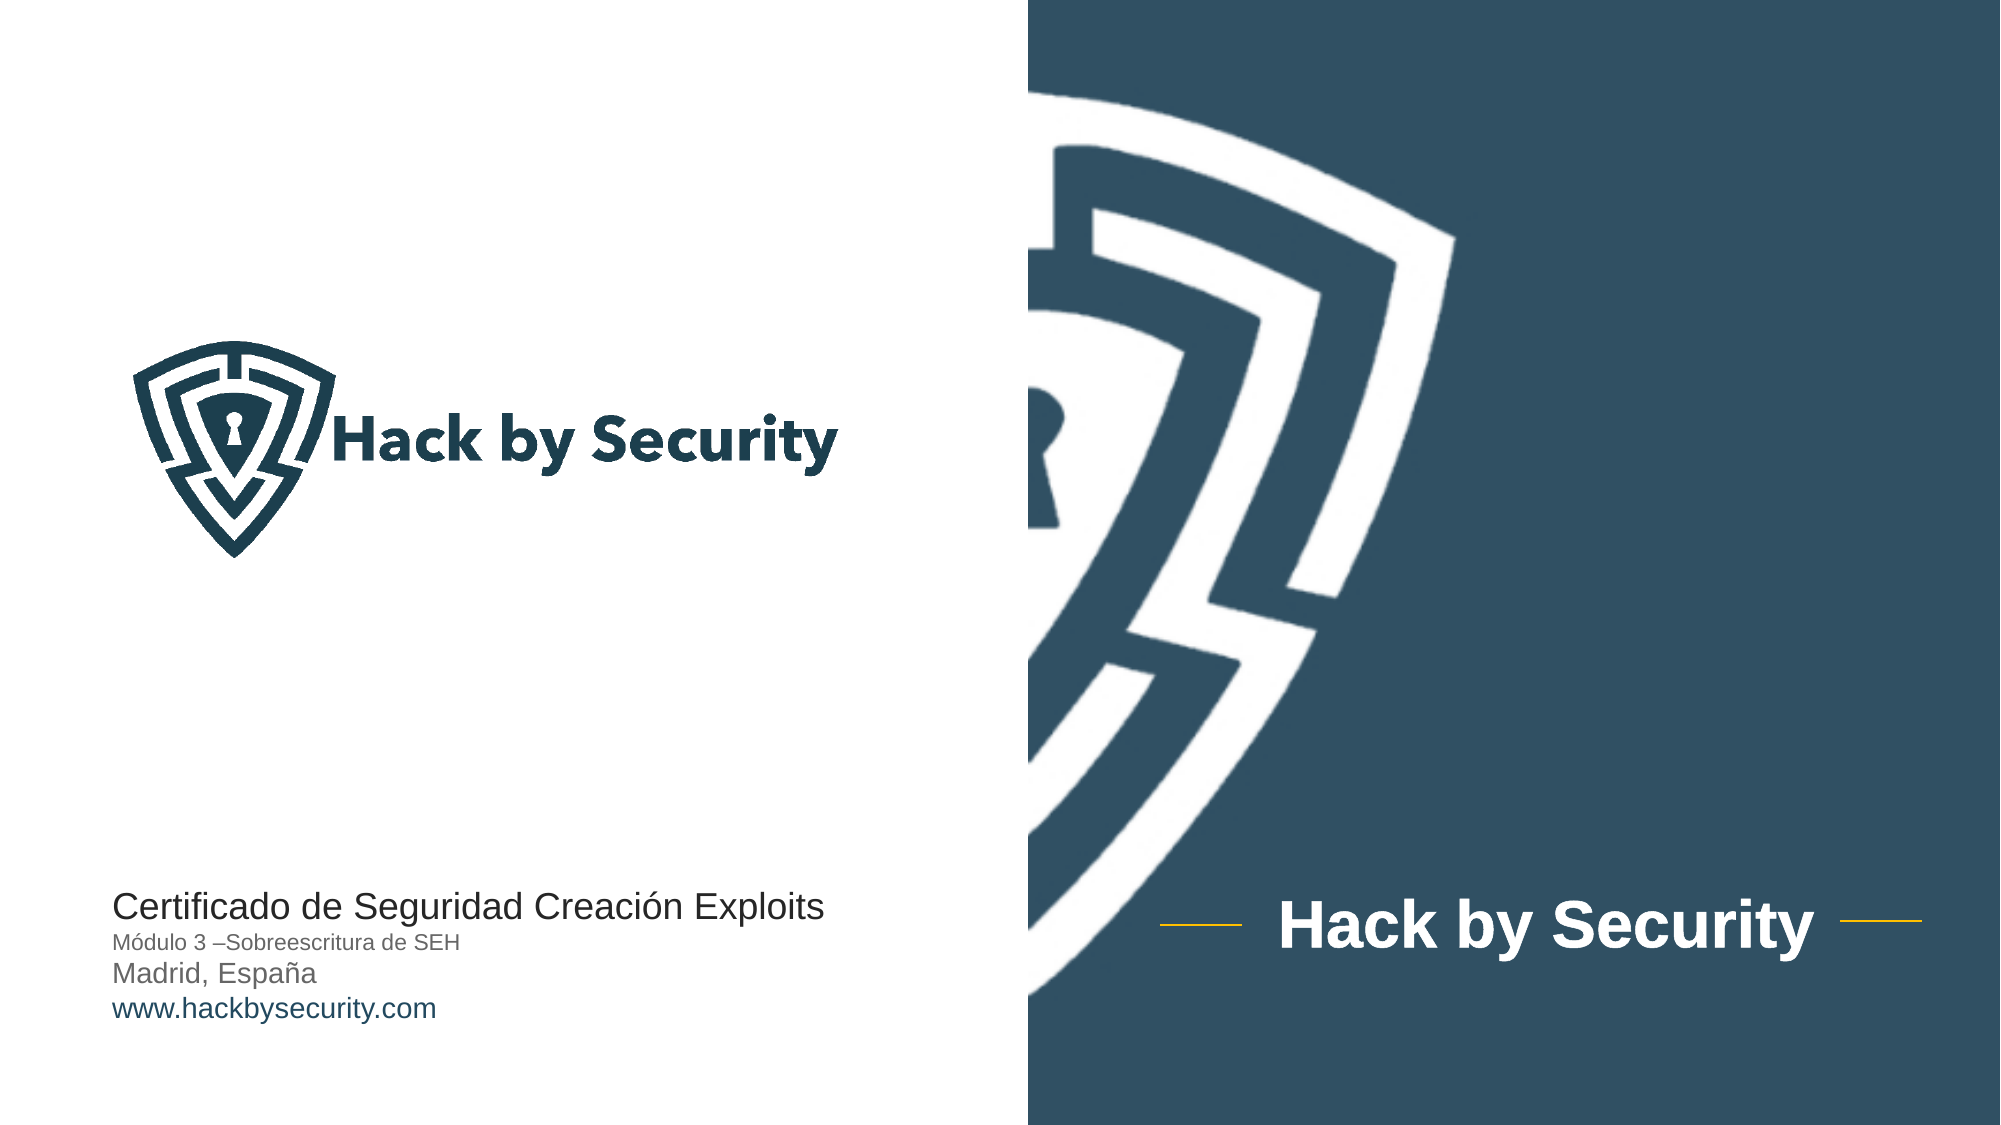

Certificado de Seguridad Creación Exploits
Módulo 3 –Sobreescritura de SEH
Madrid, España
www.hackbysecurity.com